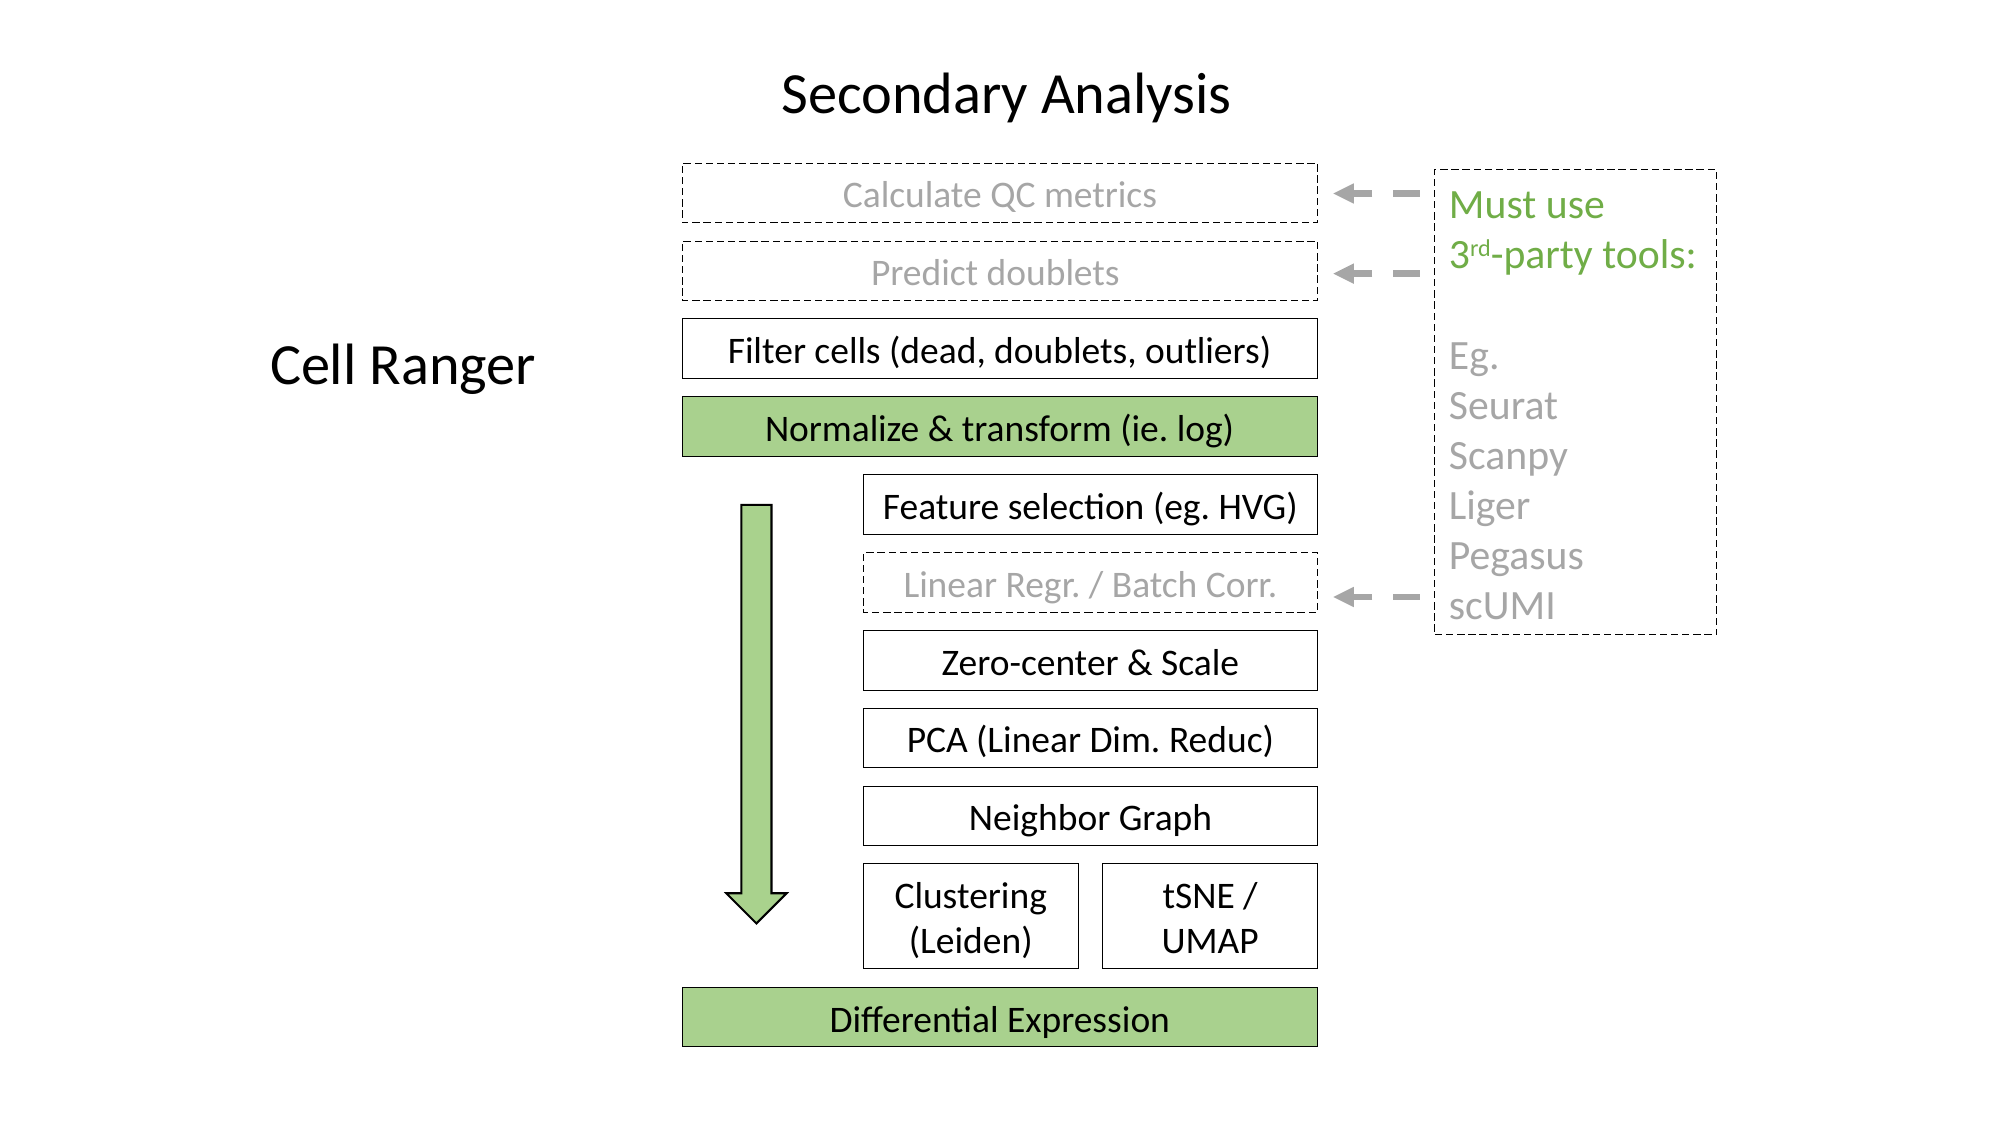

Secondary Analysis
Calculate QC metrics
Must use
3rd-party tools:

Eg.
Seurat
Scanpy
Liger
Pegasus
scUMI
Predict doublets
Cell Ranger
Filter cells (dead, doublets, outliers)
Normalize & transform (ie. log)
Feature selection (eg. HVG)

Linear Regr. / Batch Corr.
Zero-center & Scale
PCA (Linear Dim. Reduc)
Neighbor Graph
tSNE / UMAP
Clustering (Leiden)
Differential Expression